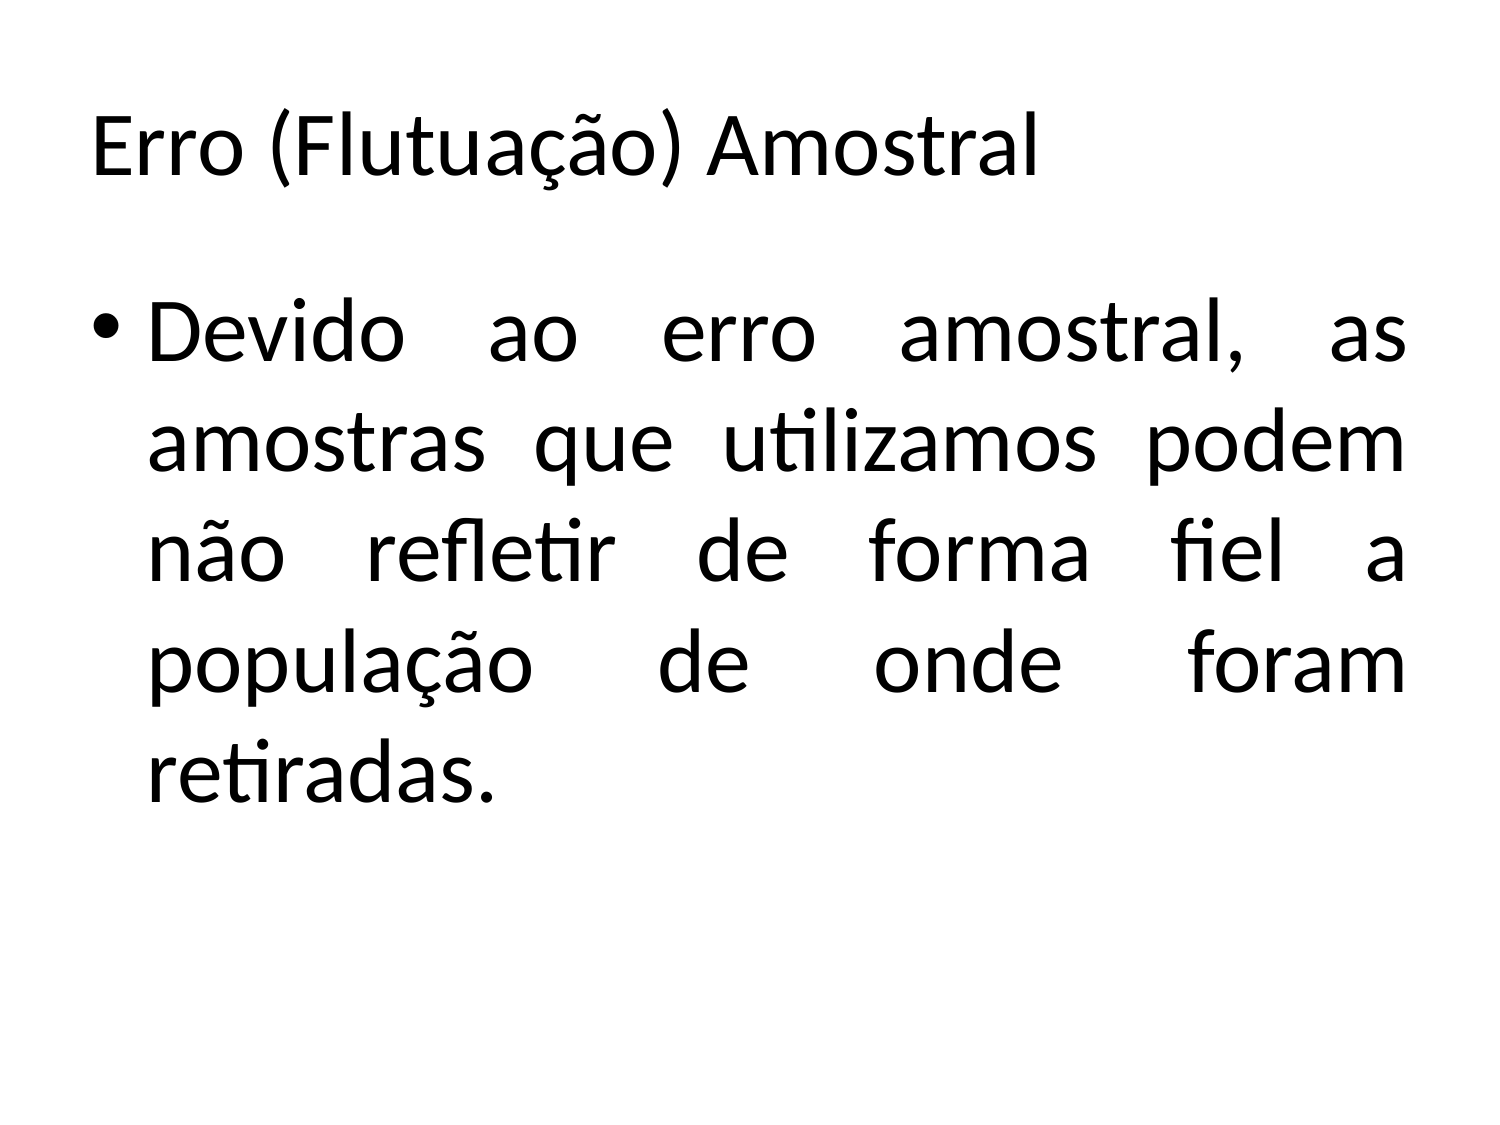

# Erro (Flutuação) Amostral
Devido ao erro amostral, as amostras que utilizamos podem não refletir de forma fiel a população de onde foram retiradas.